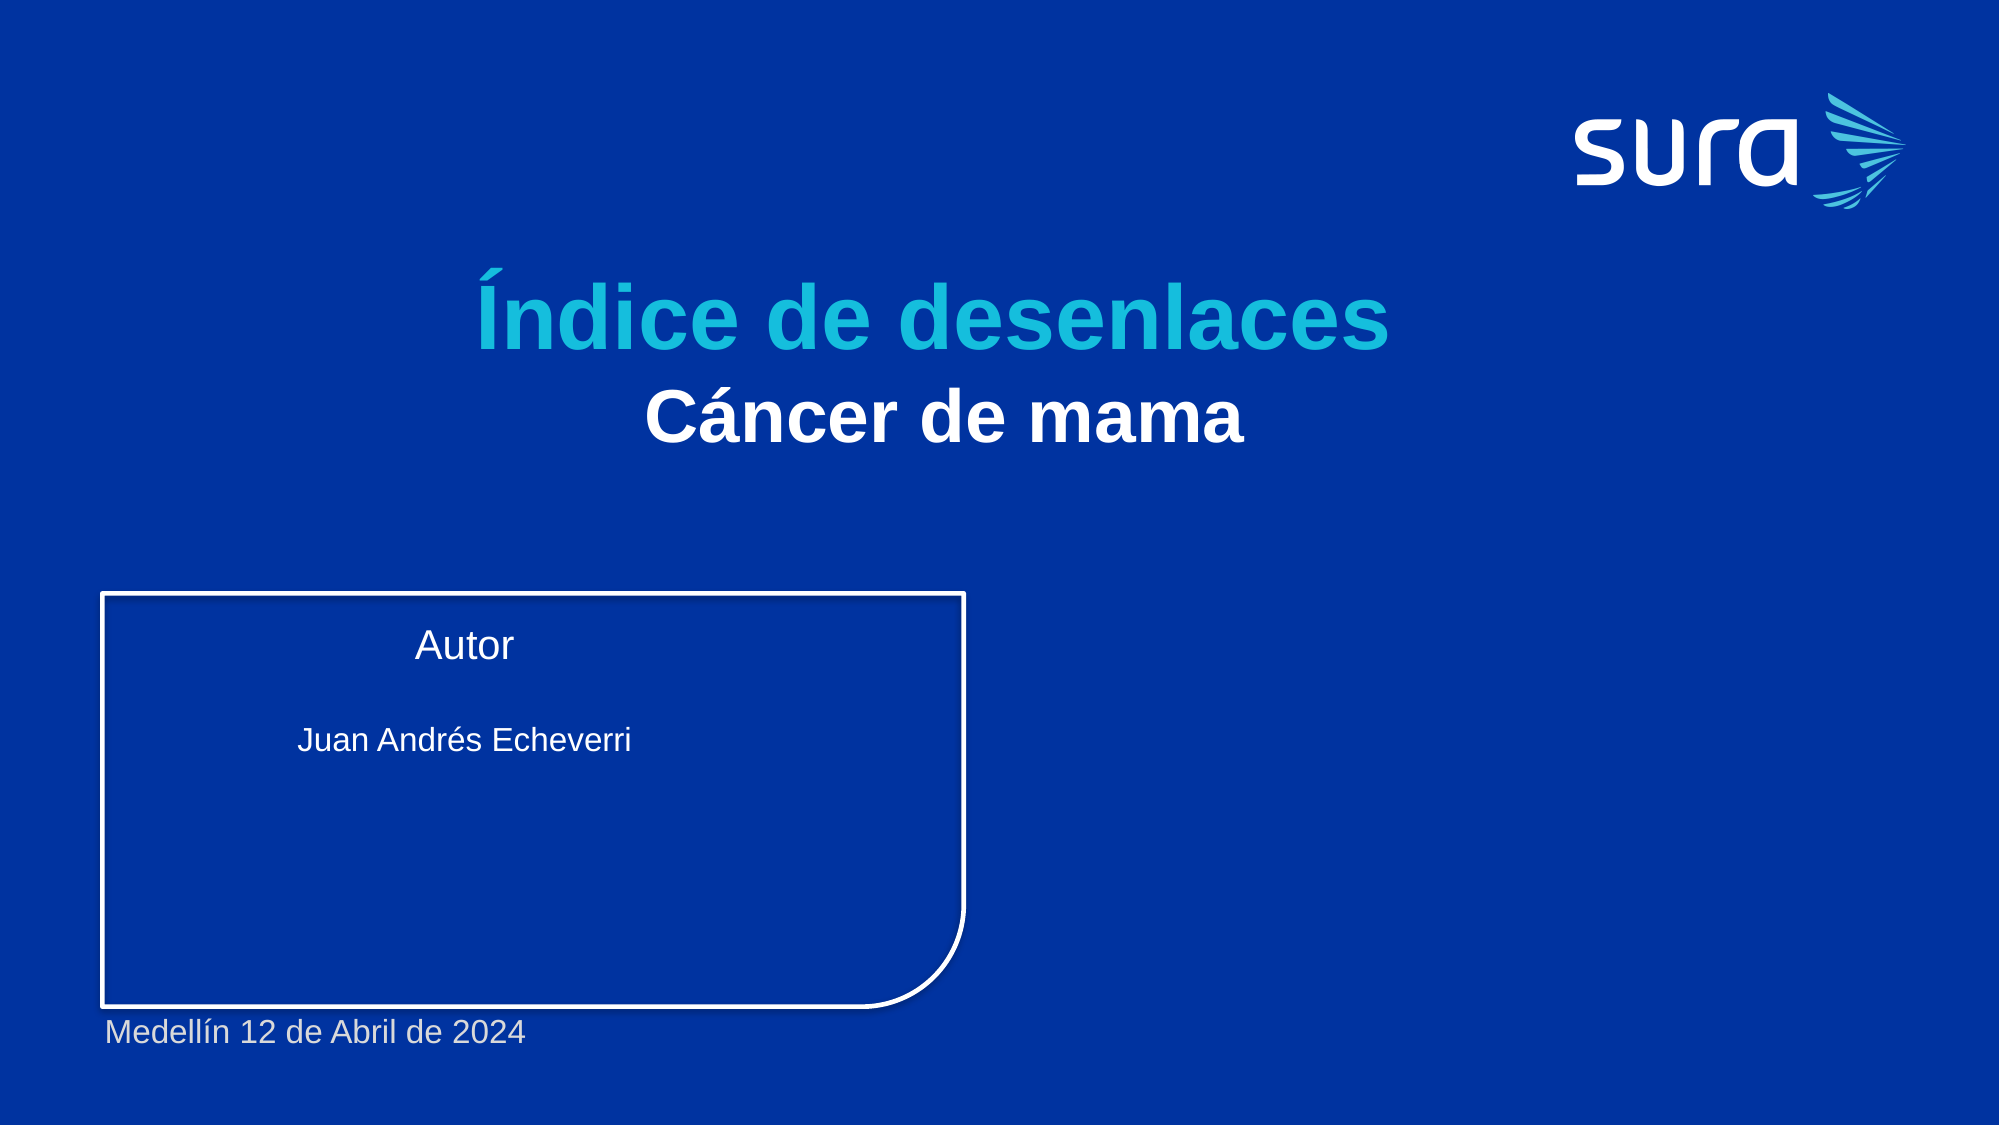

# Índice de desenlaces Cáncer de mama
Autor

Juan Andrés Echeverri

Medellín 12 de Abril de 2024